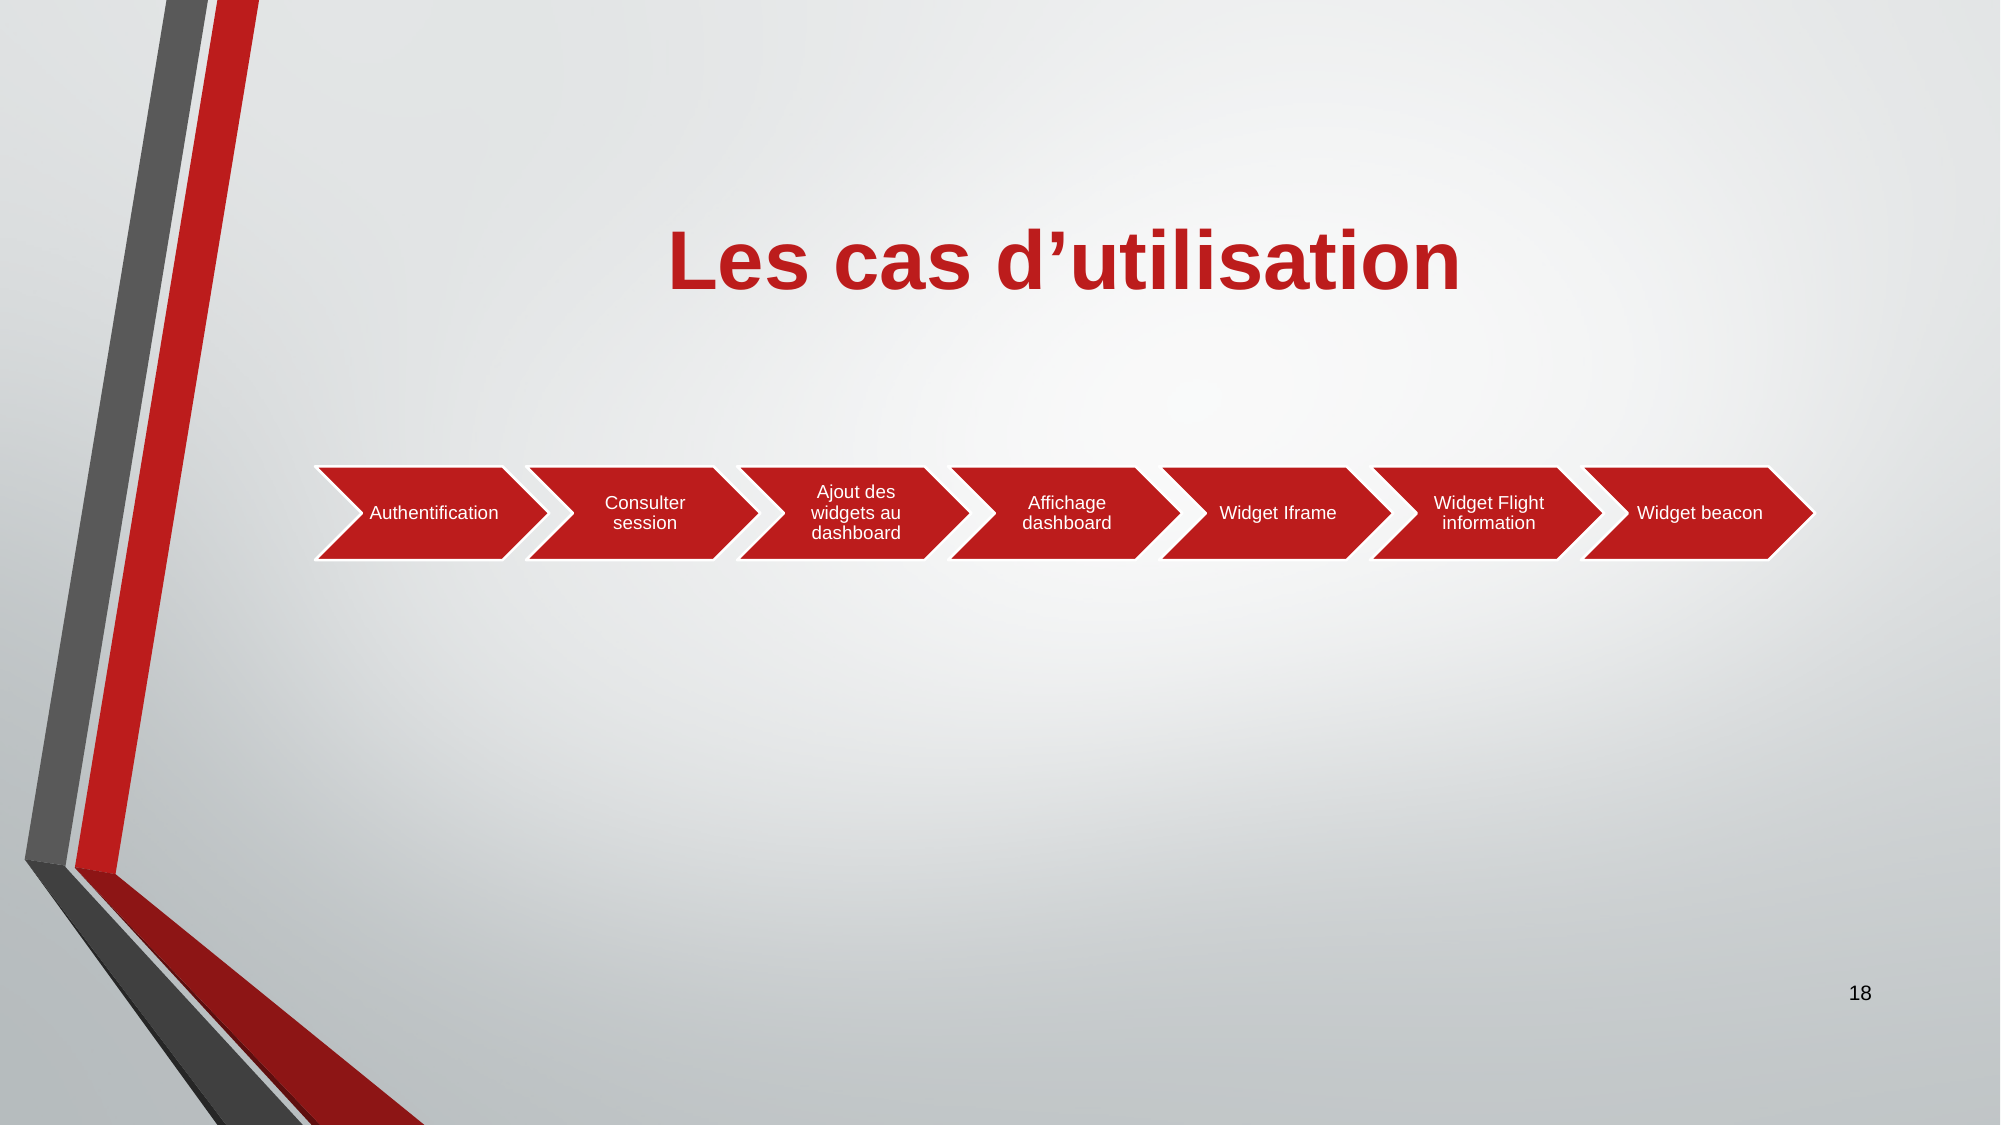

# Les cas d’utilisation
Authentification
Consulter session
Ajout des widgets au dashboard
Affichage dashboard
Widget Iframe
Widget Flight information
Widget beacon
18